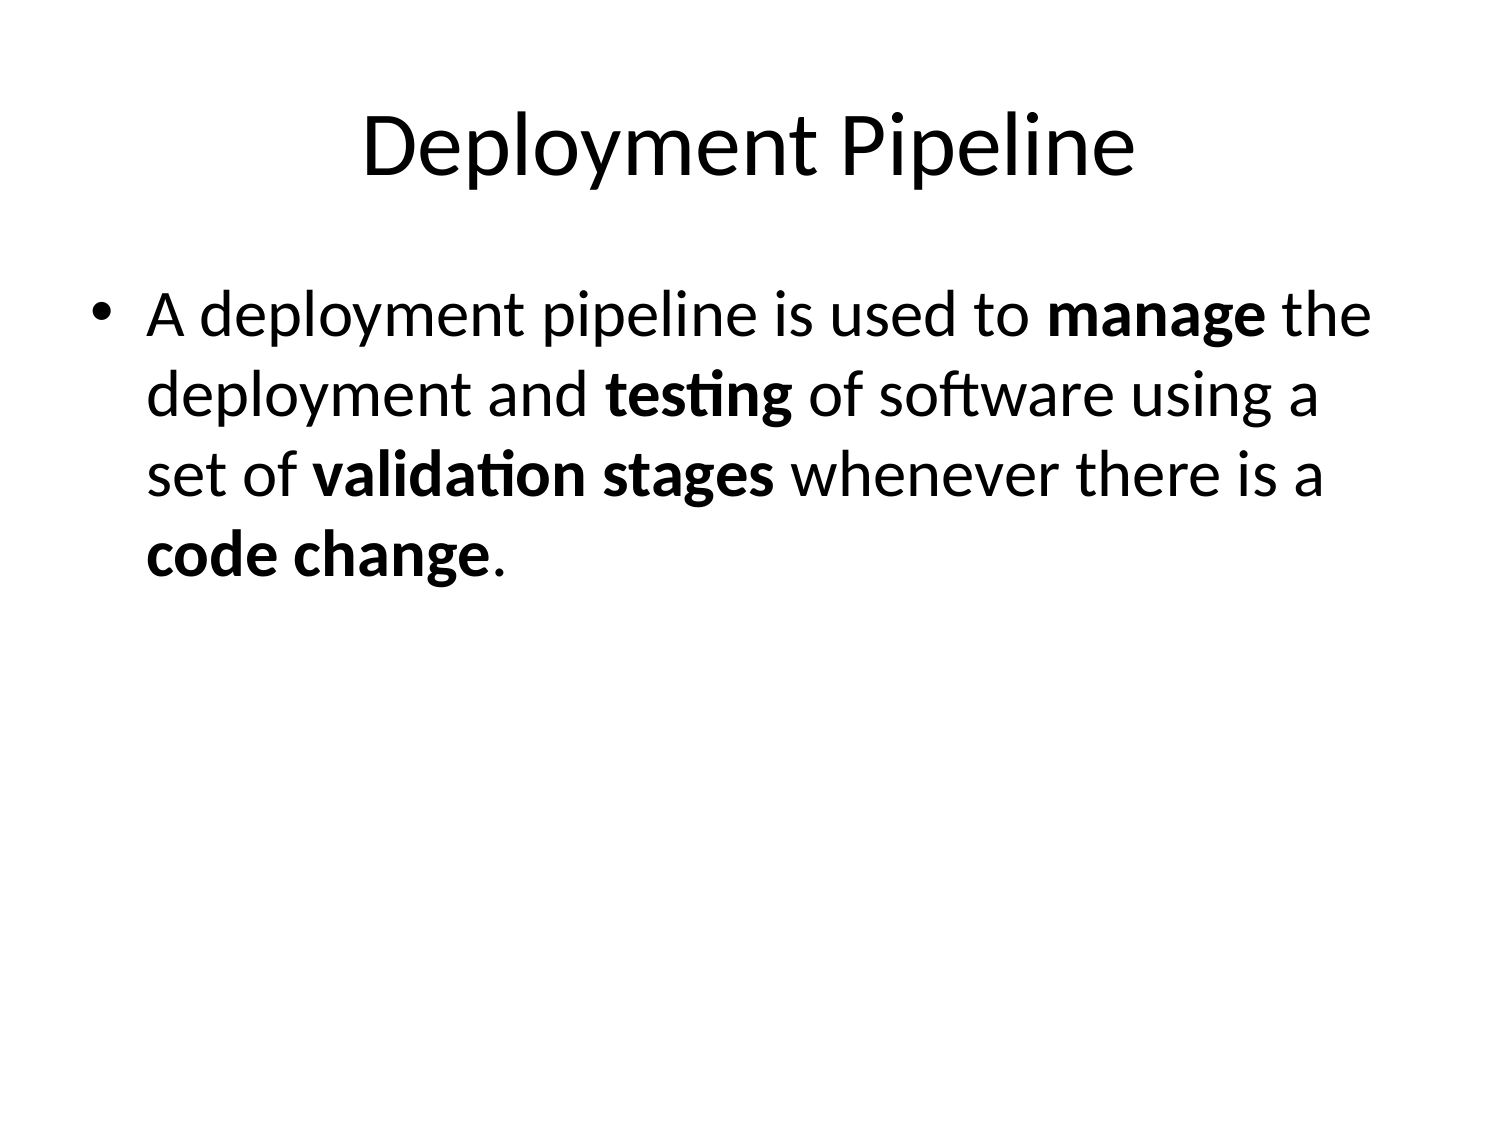

# Deployment Pipeline
A deployment pipeline is used to manage the deployment and testing of software using a set of validation stages whenever there is a code change.